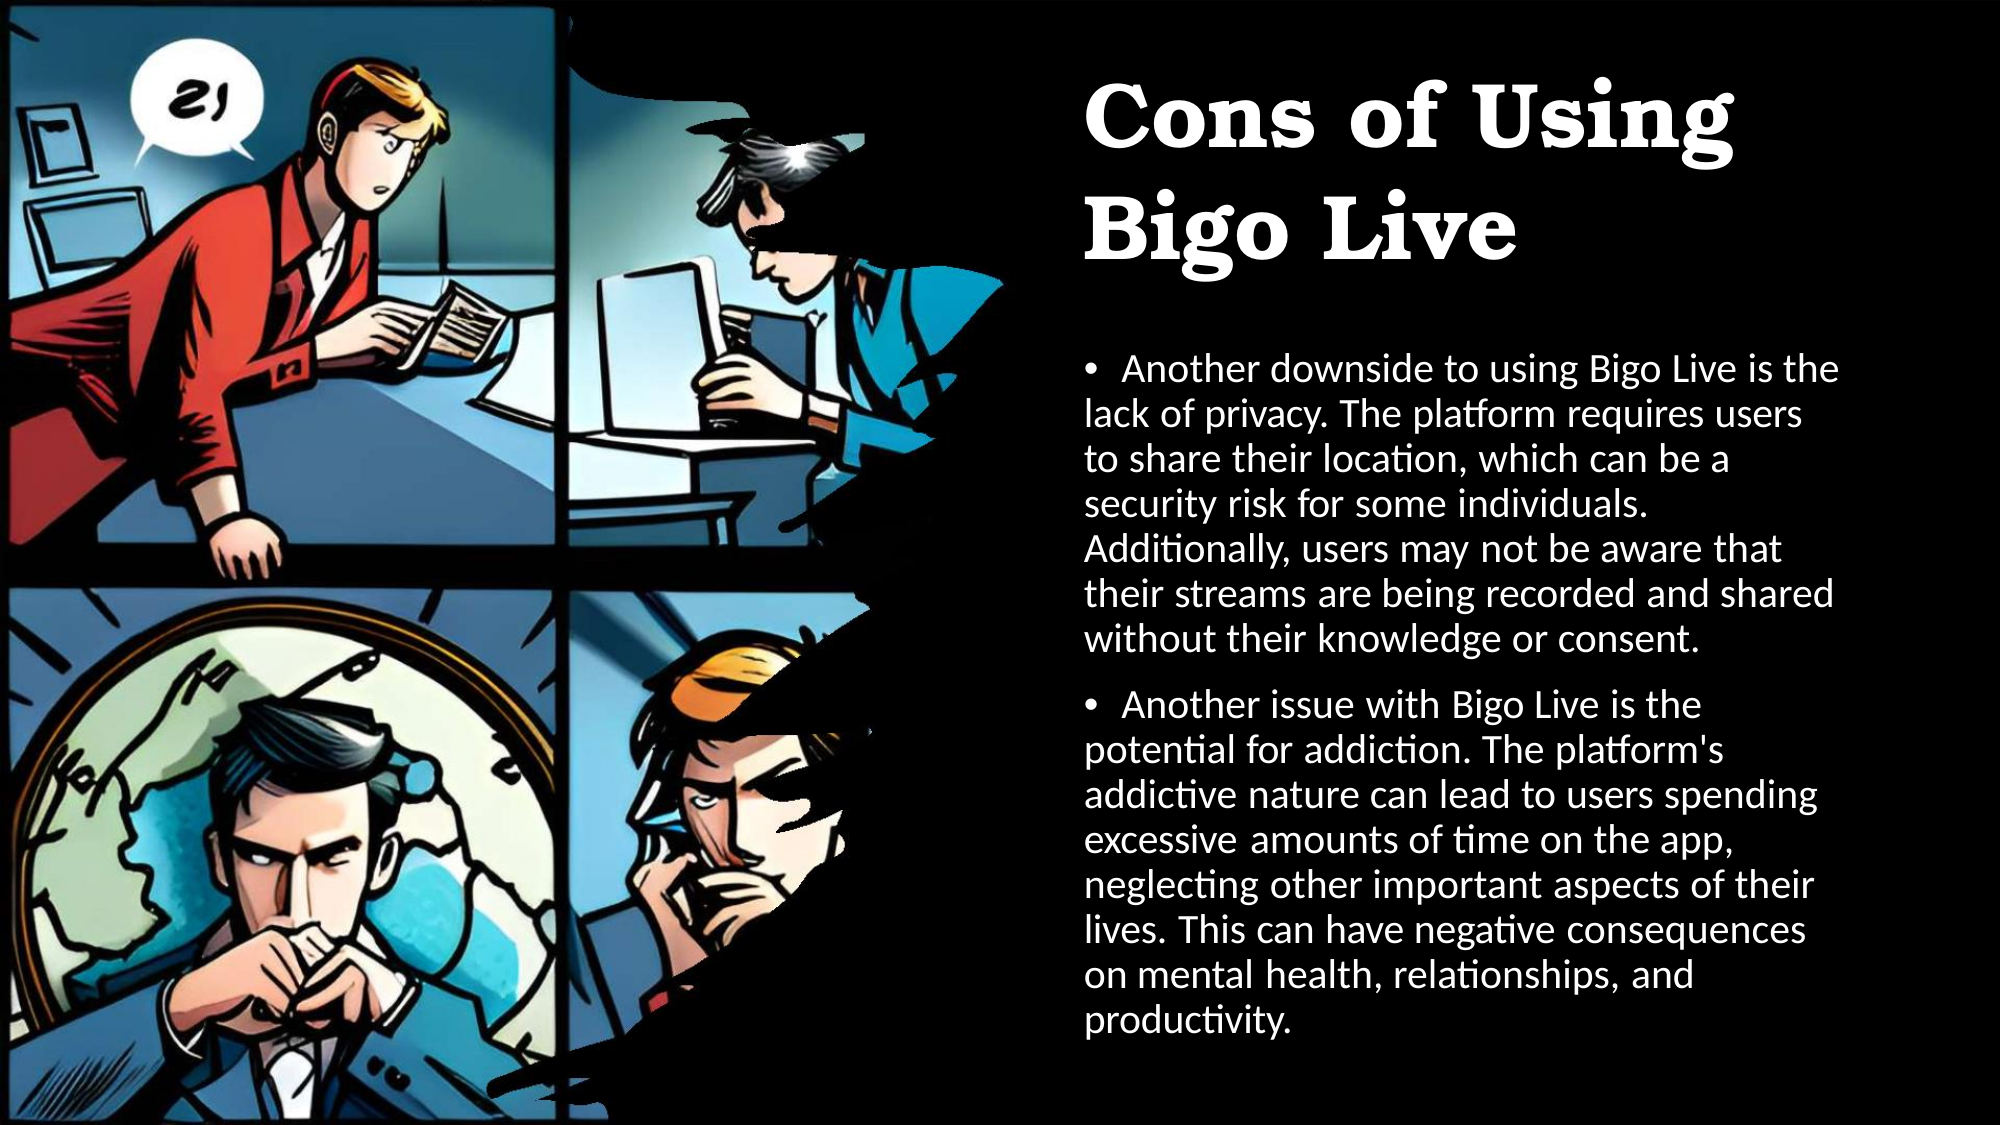

Cons of Using Bigo Live
• Another downside to using Bigo Live is the
lack of privacy. The platform requires users
to share their location, which can be a
security risk for some individuals.
Additionally, users may not be aware that
their streams are being recorded and shared
without their knowledge or consent.
• Another issue with Bigo Live is the
potential for addiction. The platform's
addictive nature can lead to users spending
excessive amounts of time on the app,
neglecting other important aspects of their
lives. This can have negative consequences
on mental health, relationships, and
productivity.